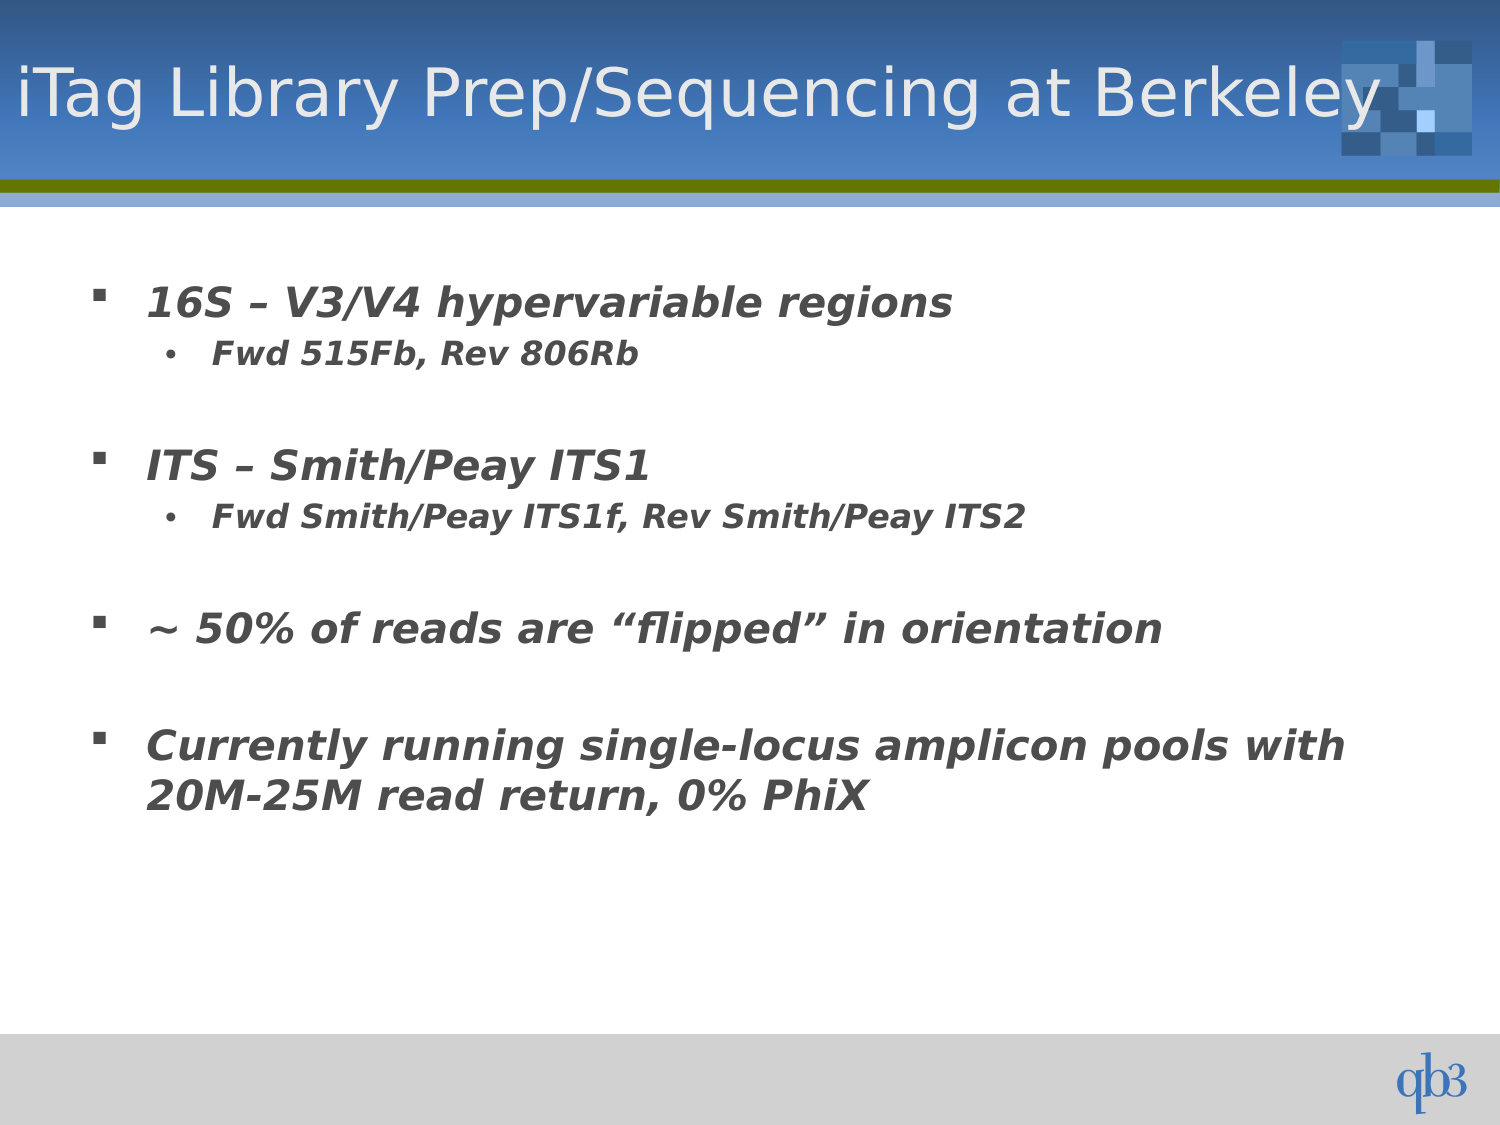

iTag Library Prep/Sequencing at Berkeley
16S – V3/V4 hypervariable regions
Fwd 515Fb, Rev 806Rb

ITS – Smith/Peay ITS1
Fwd Smith/Peay ITS1f, Rev Smith/Peay ITS2

~ 50% of reads are “flipped” in orientation

Currently running single-locus amplicon pools with 20M-25M read return, 0% PhiX